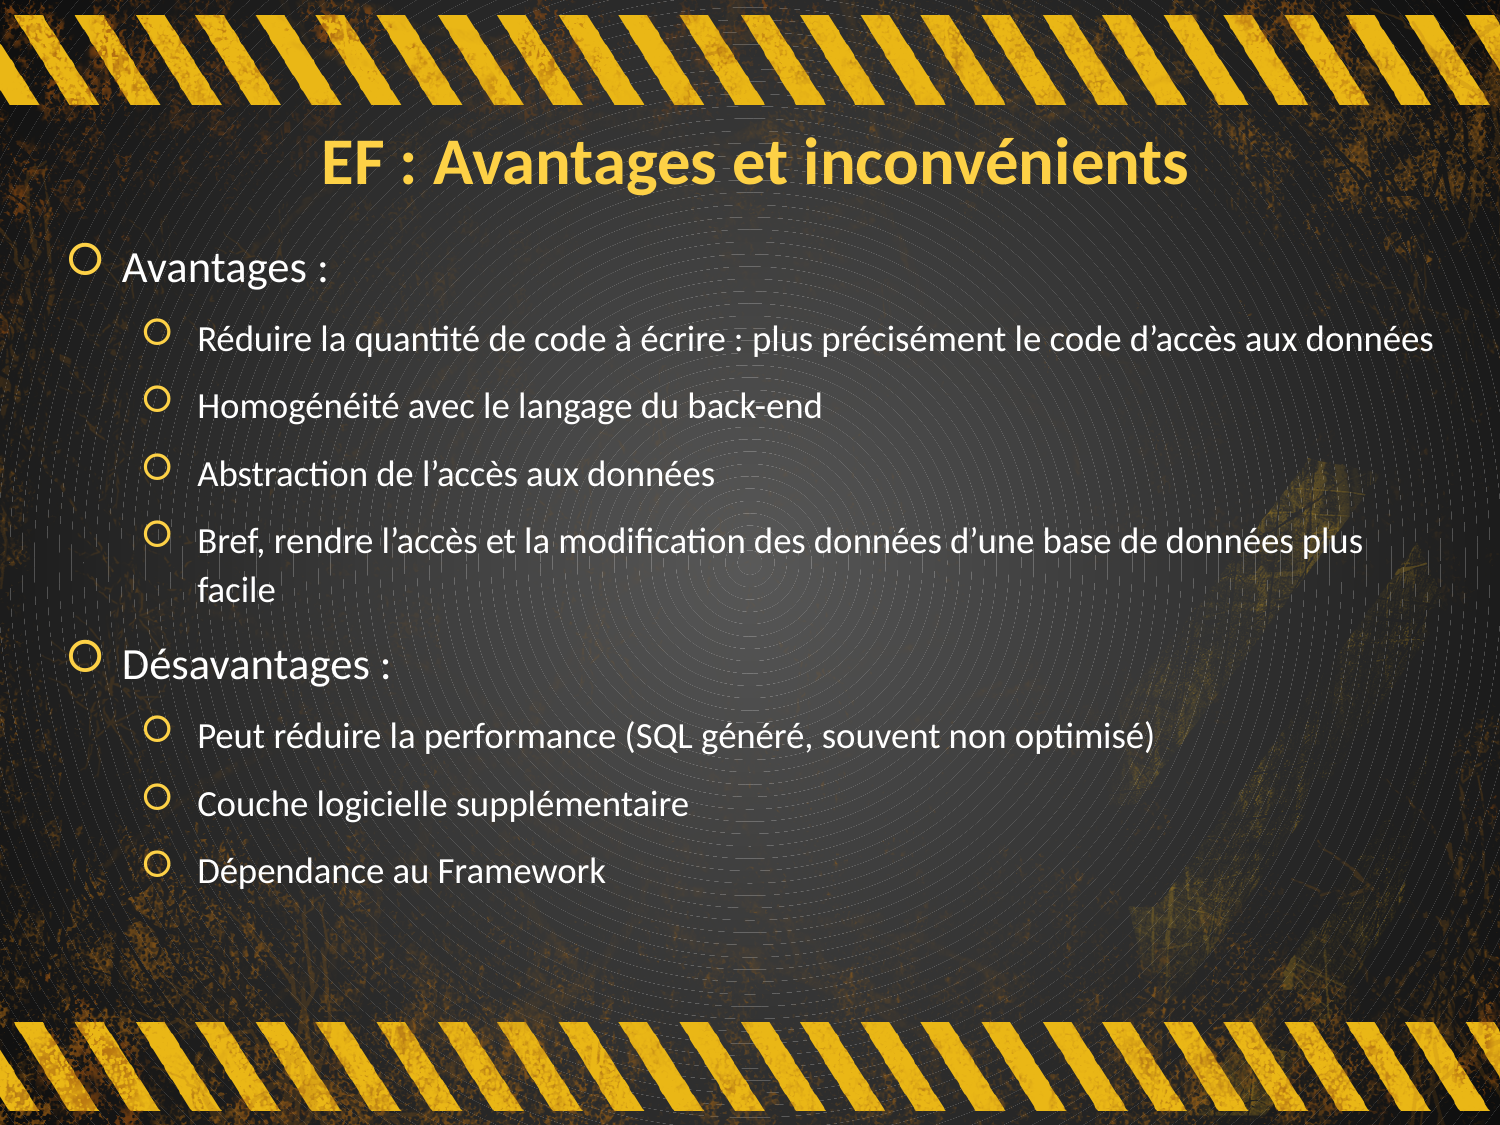

# EF : Avantages et inconvénients
Avantages :
Réduire la quantité de code à écrire : plus précisément le code d’accès aux données
Homogénéité avec le langage du back-end
Abstraction de l’accès aux données
Bref, rendre l’accès et la modification des données d’une base de données plus facile
Désavantages :
Peut réduire la performance (SQL généré, souvent non optimisé)
Couche logicielle supplémentaire
Dépendance au Framework